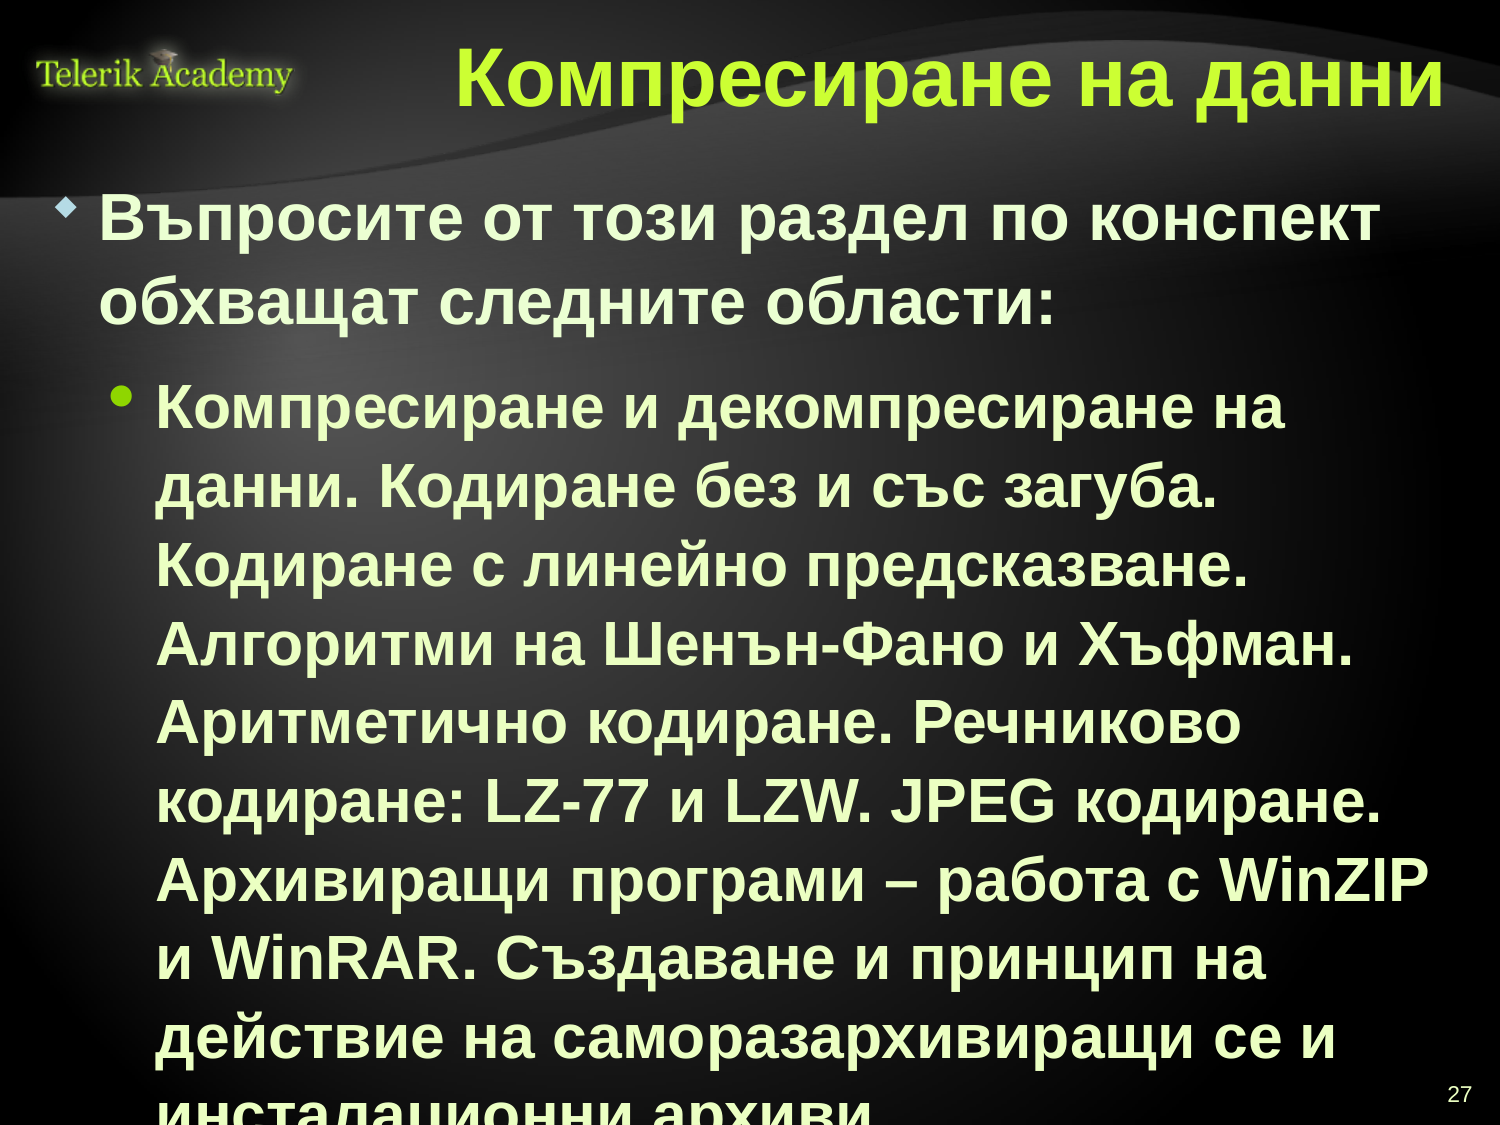

# Компресиране на данни
Въпросите от този раздел по конспект обхващат следните области:
Компресиране и декомпресиране на данни. Кодиране без и със загуба. Кодиране с линейно предсказване. Алгоритми на Шенън-Фано и Хъфман. Аритметично кодиране. Речниково кодиране: LZ-77 и LZW. JPEG кодиране. Архивиращи програми – работа с WinZIP и WinRAR. Създаване и принцип на действие на саморазархивиращи се и инсталационни архиви.
27